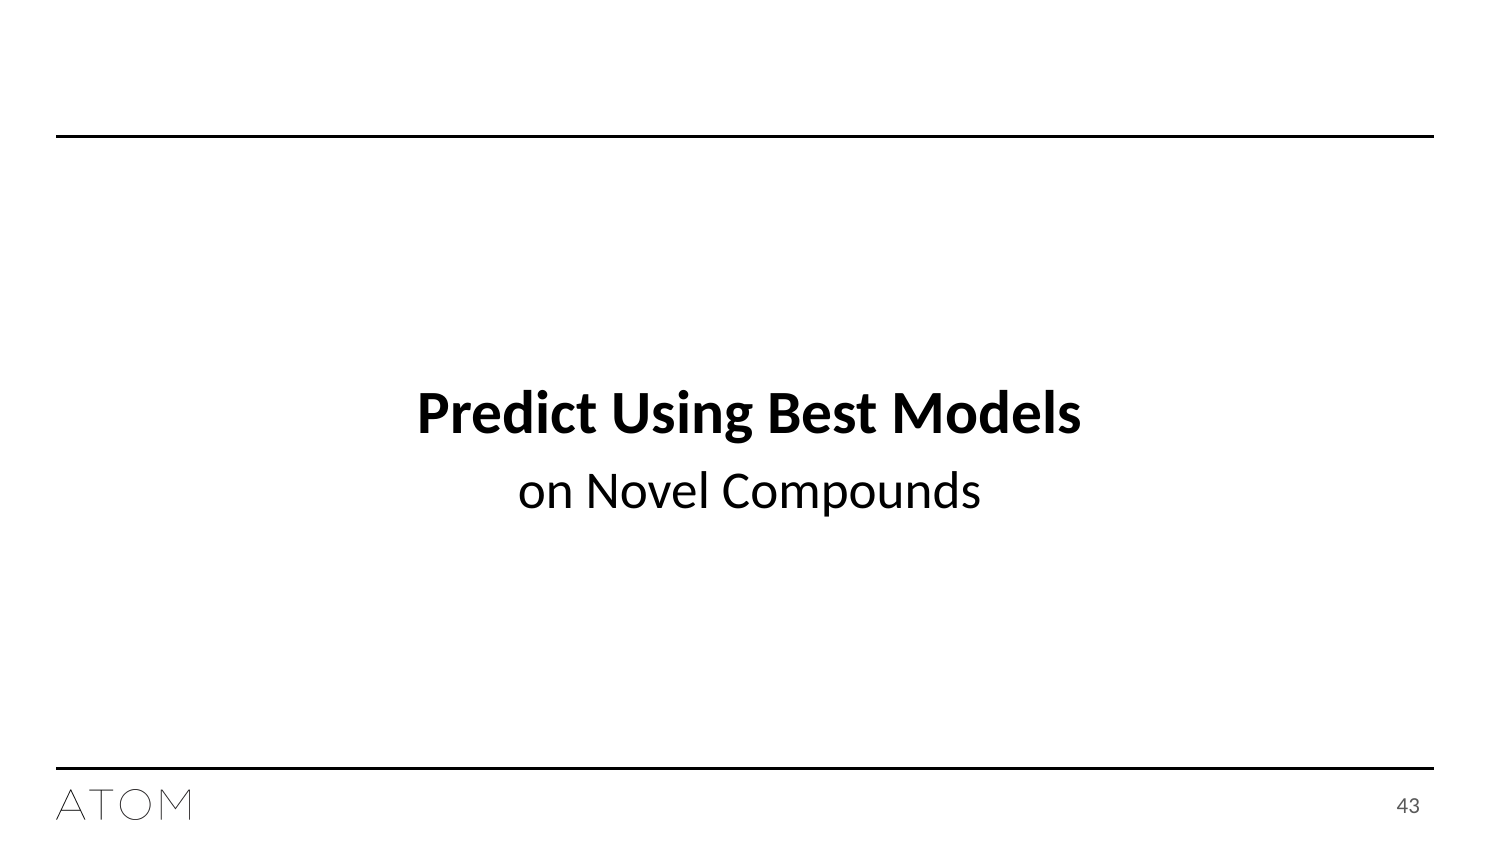

# Predict Using Best Models
on Novel Compounds
43